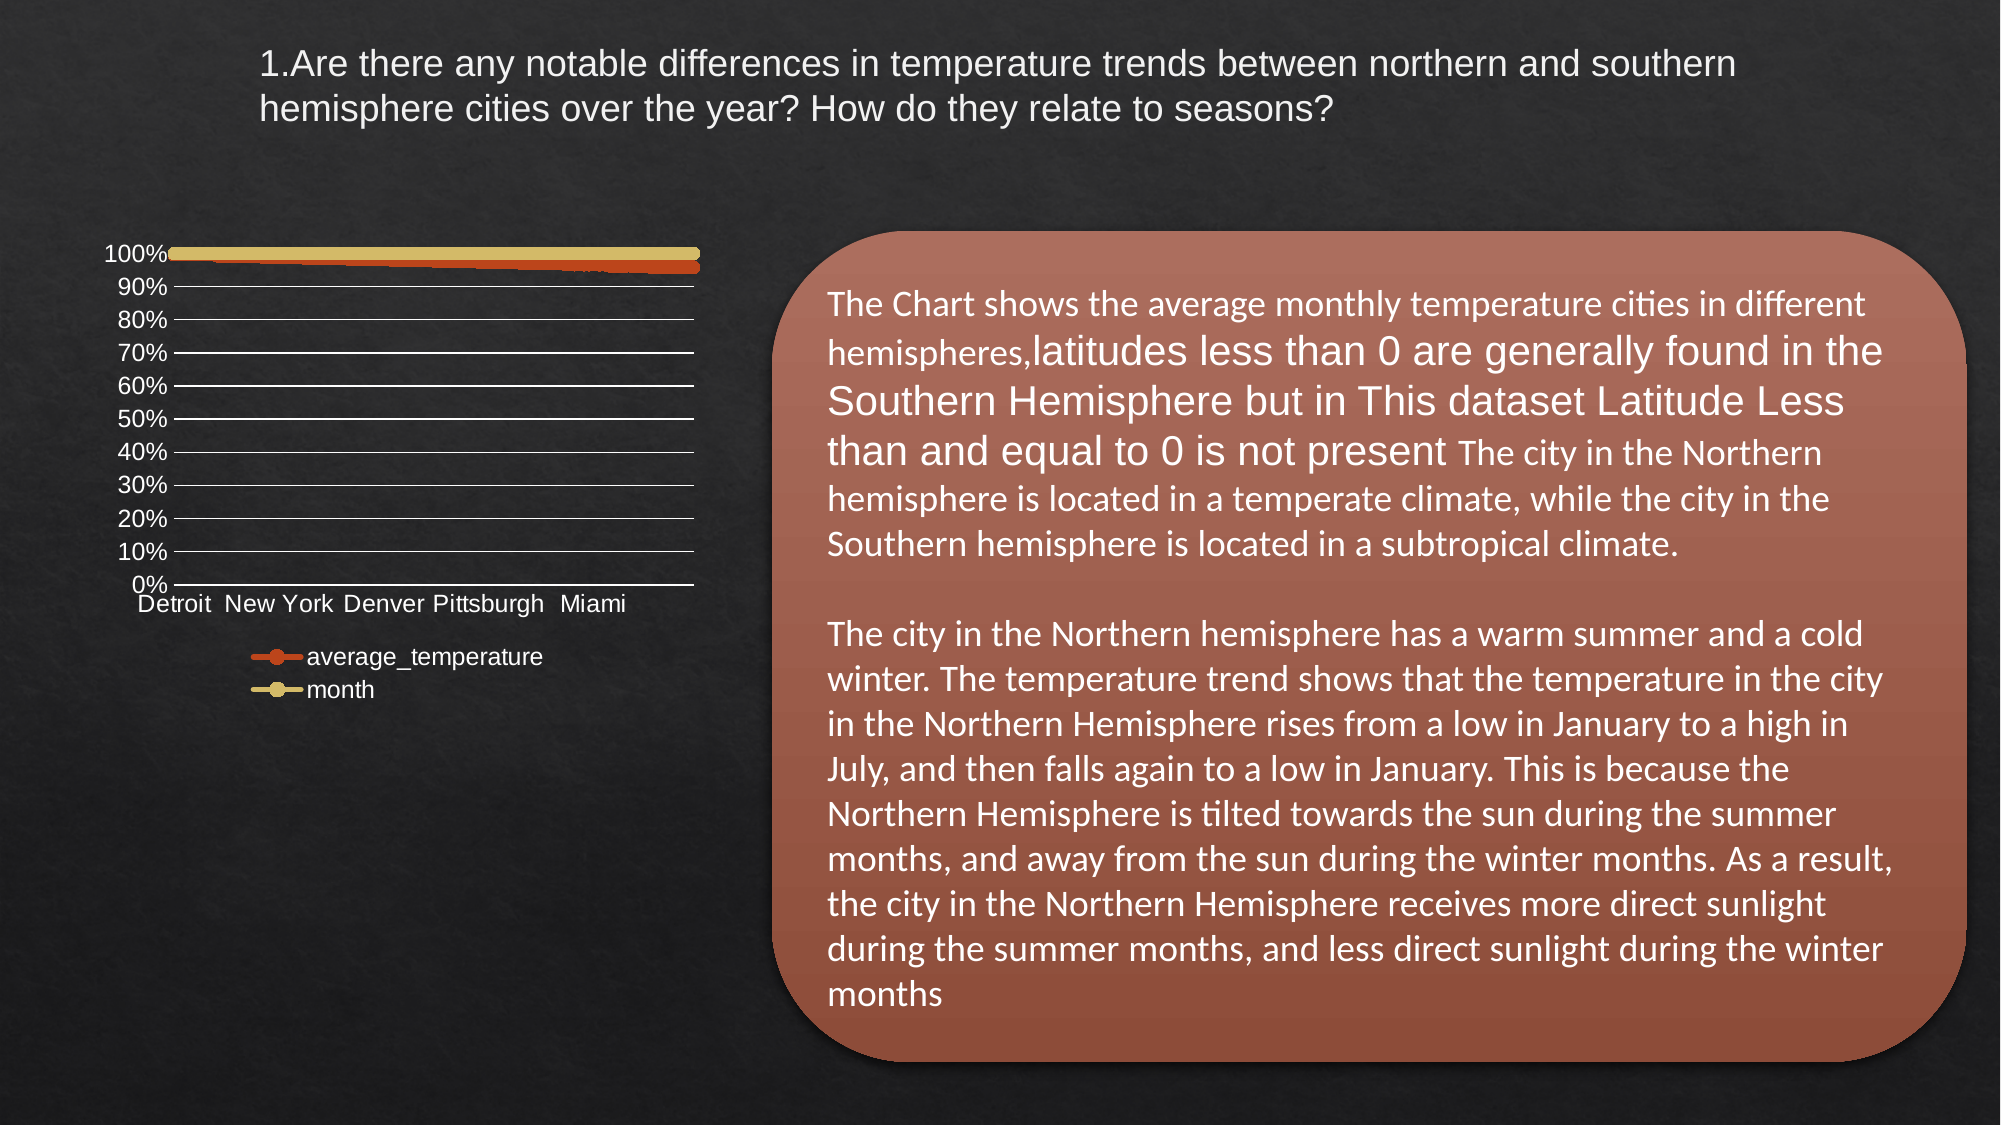

Are there any notable differences in temperature trends between northern and southern hemisphere cities over the year? How do they relate to seasons?

### Chart

| Category | average_temperature | month |
|---|---|---|
| Detroit | 269.386187599166 | 1.0 |
| Denver | 272.339114448164 | 1.0 |
| Nashville | 277.029771548393 | 1.0 |
| Pittsburgh | 271.446155352185 | 1.0 |
| Boston | 272.020711895899 | 1.0 |
| Miami | 293.908632599996 | 1.0 |
| Houston | 284.915931896566 | 1.0 |
| San Francisco | 283.456386800043 | 1.0 |
| San Diego | 285.444258368776 | 1.0 |
| Los Angeles | 285.560478551896 | 1.0 |
| Saint Louis | 273.639002146467 | 1.0 |
| Montreal | 265.618905566513 | 1.0 |
| Charlotte | 278.224176640338 | 1.0 |
| Atlanta | 279.436216470055 | 1.0 |
| Dallas | 281.100642053198 | 1.0 |
| New York | 272.605443778478 | 1.0 |
| Seattle | 277.589314773397 | 1.0 |
| Indianapolis | 271.450849851519 | 1.0 |
| Portland | 276.733184165083 | 1.0 |
| Albuquerque | 273.918558483783 | 1.0 |
| Minneapolis | 264.188910285691 | 1.0 |
| Phoenix | 284.202732005902 | 1.0 |
| San Antonio | 283.849854354446 | 1.0 |
| Chicago | 269.679678432001 | 1.0 |
| Jacksonville | 286.584552535639 | 1.0 |
| Philadelphia | 272.783716091101 | 1.0 |
| Kansas City | 273.076689010294 | 1.0 |
| Las Vegas | 280.309599258281 | 1.0 |
| Toronto | 269.31741469296 | 1.0 |
| Beersheba | 282.826389843409 | 1.0 |
| Vancouver | 276.585787657413 | 1.0 |
| Tel Aviv District | 286.28109292766 | 1.0 |
| Eilat | 286.083201387201 | 1.0 |
| Haifa | 287.884704590699 | 1.0 |
| Nahariyya | 286.574599248099 | 1.0 |
| Jerusalem | 284.734827948934 | 1.0 |
| Minneapolis | 265.16468157846 | 2.0 |
| Saint Louis | 274.145487314582 | 2.0 |
| Montreal | 264.8355044274 | 2.0 |
| Los Angeles | 286.73120536337 | 2.0 |
| Las Vegas | 283.822674383152 | 2.0 |
| New York | 272.579363378898 | 2.0 |
| Albuquerque | 277.755794281894 | 2.0 |
| Denver | 273.901374837363 | 2.0 |
| Philadelphia | 273.096614959018 | 2.0 |
| Jacksonville | 287.611563238421 | 2.0 |
| Chicago | 269.473574038419 | 2.0 |
| Dallas | 283.925672053124 | 2.0 |
| Toronto | 268.13861525384 | 2.0 |
| Portland | 279.159428147638 | 2.0 |
| San Francisco | 284.987995386045 | 2.0 |
| Vancouver | 277.936692577789 | 2.0 |
| Pittsburgh | 271.597281960049 | 2.0 |
| Houston | 287.570940101807 | 2.0 |
| Indianapolis | 271.602266682929 | 2.0 |
| San Diego | 286.558240863448 | 2.0 |
| Atlanta | 280.70768065006 | 2.0 |
| San Antonio | 287.060169501716 | 2.0 |
| Boston | 271.969000428911 | 2.0 |
| Beersheba | 284.21836961711 | 2.0 |
| Miami | 294.288262542175 | 2.0 |
| Detroit | 268.867929172134 | 2.0 |
| Charlotte | 279.527007474776 | 2.0 |
| Eilat | 287.510675140066 | 2.0 |
| Nashville | 278.036688013184 | 2.0 |
| Phoenix | 287.3718047294 | 2.0 |
| Haifa | 288.883167343245 | 2.0 |
| Kansas City | 274.306375359331 | 2.0 |
| Nahariyya | 287.665500841672 | 2.0 |
| Jerusalem | 286.425470787853 | 2.0 |
| Seattle | 279.115782662514 | 2.0 |
| Tel Aviv District | 287.127349422823 | 2.0 |
| Eilat | 291.799512935462 | 3.0 |
| Atlanta | 285.139128042726 | 3.0 |
| San Diego | 288.11741777376 | 3.0 |
| Indianapolis | 277.467915109469 | 3.0 |
| Nashville | 282.789278395691 | 3.0 |
| Chicago | 275.1277267602 | 3.0 |
| Portland | 281.697858637511 | 3.0 |
| Saint Louis | 279.990959004758 | 3.0 |
| Los Angeles | 288.6372770377 | 3.0 |
| Seattle | 281.074323346265 | 3.0 |
| Houston | 290.551127789142 | 3.0 |
| Denver | 278.155620415918 | 3.0 |
| Montreal | 269.776317231566 | 3.0 |
| Albuquerque | 282.516876751445 | 3.0 |
| San Antonio | 290.116626654481 | 3.0 |
| New York | 276.761907594284 | 3.0 |
| Boston | 274.956680778949 | 3.0 |
| Minneapolis | 272.877483038057 | 3.0 |
| Beersheba | 287.616751150701 | 3.0 |
| Dallas | 287.522022323292 | 3.0 |
| Philadelphia | 277.268830698117 | 3.0 |
| Toronto | 272.305913926434 | 3.0 |
| Tel Aviv District | 290.253544283734 | 3.0 |
| Pittsburgh | 276.530047539295 | 3.0 |
| Phoenix | 291.825838370158 | 3.0 |
| Miami | 295.520814094605 | 3.0 |
| Haifa | 290.719916399658 | 3.0 |
| Charlotte | 283.610726494034 | 3.0 |
| Nahariyya | 290.001101780329 | 3.0 |
| Las Vegas | 288.734366699253 | 3.0 |
| Jacksonville | 290.093331809054 | 3.0 |
| Jerusalem | 289.436384211212 | 3.0 |
| Vancouver | 280.155815686466 | 3.0 |
| Detroit | 273.978885922513 | 3.0 |
| Kansas City | 280.770106430763 | 3.0 |
| San Francisco | 286.431085972417 | 3.0 |
| Seattle | 283.333814122418 | 4.0 |
| Toronto | 279.35811820302 | 4.0 |
| Las Vegas | 291.587180657427 | 4.0 |
| Nashville | 289.404520237128 | 4.0 |
| Atlanta | 290.36490728395 | 4.0 |
| Houston | 294.031152334852 | 4.0 |
| San Antonio | 293.884570790573 | 4.0 |
| Miami | 297.973566763129 | 4.0 |
| Pittsburgh | 284.447544249707 | 4.0 |
| Indianapolis | 285.396472005252 | 4.0 |
| Detroit | 281.53970932368 | 4.0 |
| Beersheba | 290.991550052842 | 4.0 |
| Los Angeles | 289.627184347456 | 4.0 |
| Phoenix | 294.566348961227 | 4.0 |
| Chicago | 282.185442759444 | 4.0 |
| Tel Aviv District | 292.625872523367 | 4.0 |
| Dallas | 291.955633328707 | 4.0 |
| New York | 284.062340259144 | 4.0 |
| Eilat | 295.259725813961 | 4.0 |
| Philadelphia | 284.988591545259 | 4.0 |
| Portland | 283.817126604288 | 4.0 |
| Albuquerque | 285.652280477448 | 4.0 |
| San Diego | 288.945890950506 | 4.0 |
| Haifa | 292.751156702938 | 4.0 |
| Montreal | 278.840932661183 | 4.0 |
| San Francisco | 287.45915438508 | 4.0 |
| Saint Louis | 287.306644827374 | 4.0 |
| Boston | 281.90263051142 | 4.0 |
| Nahariyya | 292.128033821663 | 4.0 |
| Minneapolis | 280.388447159756 | 4.0 |
| Kansas City | 286.450185718646 | 4.0 |
| Jerusalem | 292.049544706908 | 4.0 |
| Jacksonville | 294.360160401344 | 4.0 |
| Vancouver | 282.808979109277 | 4.0 |
| Denver | 280.987653480699 | 4.0 |
| Charlotte | 289.6288686657 | 4.0 |
| Jerusalem | 295.61610422551 | 5.0 |
| San Antonio | 296.497302944307 | 5.0 |
| Jacksonville | 296.979149611165 | 5.0 |
| Detroit | 288.662707812103 | 5.0 |
| Atlanta | 293.881311762724 | 5.0 |
| Beersheba | 294.637095778747 | 5.0 |
| Indianapolis | 290.907639375545 | 5.0 |
| Nashville | 293.257791513982 | 5.0 |
| Chicago | 287.948768897537 | 5.0 |
| Saint Louis | 292.098696451961 | 5.0 |
| Minneapolis | 287.548712920392 | 5.0 |
| Portland | 287.715237288189 | 5.0 |
| Tel Aviv District | 296.012348401236 | 5.0 |
| Dallas | 295.484601043391 | 5.0 |
| San Francisco | 288.991685309259 | 5.0 |
| Vancouver | 286.871250007536 | 5.0 |
| Seattle | 287.091708180901 | 5.0 |
| Kansas City | 291.232487168341 | 5.0 |
| Eilat | 299.958820125864 | 5.0 |
| Los Angeles | 290.994682821258 | 5.0 |
| San Diego | 290.22379549903 | 5.0 |
| Las Vegas | 296.065886573875 | 5.0 |
| Phoenix | 298.619909500848 | 5.0 |
| Haifa | 296.381854037634 | 5.0 |
| Albuquerque | 289.369485888496 | 5.0 |
| Boston | 287.418256755231 | 5.0 |
| Montreal | 287.664433144645 | 5.0 |
| New York | 289.717402271232 | 5.0 |
| Nahariyya | 294.808142278797 | 5.0 |
| Philadelphia | 290.145284920225 | 5.0 |
| Denver | 285.278959807988 | 5.0 |
| Toronto | 286.93963642639 | 5.0 |
| Pittsburgh | 289.612807624979 | 5.0 |
| Miami | 299.356153463517 | 5.0 |
| Charlotte | 293.356875400498 | 5.0 |
| Houston | 297.031787396982 | 5.0 |
| Montreal | 291.273033052944 | 6.0 |
| Beersheba | 296.77036707291 | 6.0 |
| Nashville | 297.784720134638 | 6.0 |
| Houston | 300.708699307557 | 6.0 |
| Albuquerque | 296.687797937305 | 6.0 |
| Indianapolis | 295.732198741707 | 6.0 |
| Boston | 292.173164265979 | 6.0 |
| Vancouver | 289.378407590553 | 6.0 |
| Denver | 292.923068195303 | 6.0 |
| San Antonio | 300.306601923545 | 6.0 |
| Kansas City | 297.433664394085 | 6.0 |
| Chicago | 293.06378461416 | 6.0 |
| Seattle | 289.586508091893 | 6.0 |
| Los Angeles | 294.02161090884 | 6.0 |
| San Francisco | 291.006090626268 | 6.0 |
| Minneapolis | 293.329466195558 | 6.0 |
| San Diego | 292.496027675676 | 6.0 |
| Saint Louis | 297.557886522915 | 6.0 |
| Atlanta | 297.907795512129 | 6.0 |
| Tel Aviv District | 298.934896298267 | 6.0 |
| Detroit | 293.405682538195 | 6.0 |
| Eilat | 303.068024975224 | 6.0 |
| Jacksonville | 299.916236746114 | 6.0 |
| Las Vegas | 303.975529247239 | 6.0 |
| Charlotte | 297.629356714981 | 6.0 |
| Dallas | 300.704576360771 | 6.0 |
| Haifa | 299.337915012036 | 6.0 |
| Miami | 300.602638803621 | 6.0 |
| Pittsburgh | 293.79372327581 | 6.0 |
| Portland | 290.503579741232 | 6.0 |
| Toronto | 291.402043736018 | 6.0 |
| Nahariyya | 297.68400069431 | 6.0 |
| Jerusalem | 297.878246204394 | 6.0 |
| Philadelphia | 295.119452836827 | 6.0 |
| Phoenix | 305.532616632554 | 6.0 |
| New York | 294.622516852459 | 6.0 |
| Atlanta | 298.918748993384 | 7.0 |
| Vancouver | 292.126039233822 | 7.0 |
| Montreal | 294.300587247437 | 7.0 |
| Kansas City | 298.642836886043 | 7.0 |
| Tel Aviv District | 300.841867420862 | 7.0 |
| Albuquerque | 296.530024920053 | 7.0 |
| Detroit | 295.682160230878 | 7.0 |
| Houston | 301.981311495366 | 7.0 |
| Eilat | 305.553980976743 | 7.0 |
| Jacksonville | 300.866322917717 | 7.0 |
| Seattle | 292.049279088139 | 7.0 |
| Dallas | 302.596537477082 | 7.0 |
| Las Vegas | 306.268569814012 | 7.0 |
| Minneapolis | 295.329521351254 | 7.0 |
| Denver | 295.286624138802 | 7.0 |
| San Antonio | 302.011009015513 | 7.0 |
| Haifa | 301.591588667395 | 7.0 |
| Charlotte | 298.784056271697 | 7.0 |
| Saint Louis | 298.53269562229 | 7.0 |
| Miami | 301.58830662851 | 7.0 |
| Pittsburgh | 295.323004227702 | 7.0 |
| Los Angeles | 296.425531568365 | 7.0 |
| Portland | 293.474854792217 | 7.0 |
| Nahariyya | 300.141663722742 | 7.0 |
| Boston | 295.948143386902 | 7.0 |
| Chicago | 295.717580427327 | 7.0 |
| Toronto | 294.579692798241 | 7.0 |
| Nashville | 298.959449759782 | 7.0 |
| Beersheba | 298.049008766583 | 7.0 |
| San Francisco | 292.621701811328 | 7.0 |
| Jerusalem | 299.618820251552 | 7.0 |
| Phoenix | 307.239265706981 | 7.0 |
| Philadelphia | 297.633993427874 | 7.0 |
| San Diego | 294.987231852005 | 7.0 |
| New York | 297.821355461983 | 7.0 |
| Indianapolis | 296.285597705833 | 7.0 |
| Tel Aviv District | 301.97035465867 | 8.0 |
| Chicago | 295.294978881832 | 8.0 |
| Nashville | 297.994222605325 | 8.0 |
| Atlanta | 298.257097454885 | 8.0 |
| Detroit | 294.818870369609 | 8.0 |
| Eilat | 305.249268114745 | 8.0 |
| Jacksonville | 300.645790058525 | 8.0 |
| Charlotte | 297.698524200283 | 8.0 |
| Miami | 301.689716912529 | 8.0 |
| Pittsburgh | 294.289497163148 | 8.0 |
| Toronto | 293.701722771726 | 8.0 |
| Philadelphia | 295.817693657407 | 8.0 |
| New York | 296.389139939258 | 8.0 |
| Montreal | 293.049933060816 | 8.0 |
| Boston | 294.717422623605 | 8.0 |
| Vancouver | 292.255955895921 | 8.0 |
| Haifa | 302.340679021134 | 8.0 |
| Portland | 293.933623154184 | 8.0 |
| San Francisco | 292.010339212709 | 8.0 |
| Seattle | 292.336526409796 | 8.0 |
| Los Angeles | 296.374907530991 | 8.0 |
| San Diego | 295.187755098117 | 8.0 |
| Las Vegas | 303.7270045226 | 8.0 |
| Beersheba | 298.723878054081 | 8.0 |
| Nahariyya | 300.792314016273 | 8.0 |
| Phoenix | 305.509030343579 | 8.0 |
| Albuquerque | 294.093885766324 | 8.0 |
| Jerusalem | 300.794784128908 | 8.0 |
| Denver | 293.410002238637 | 8.0 |
| San Antonio | 301.990421424154 | 8.0 |
| Dallas | 302.426119938511 | 8.0 |
| Indianapolis | 295.931992644678 | 8.0 |
| Houston | 301.683417500702 | 8.0 |
| Kansas City | 297.443670597009 | 8.0 |
| Minneapolis | 293.991638324884 | 8.0 |
| Saint Louis | 297.497318772415 | 8.0 |
| Saint Louis | 294.662423177818 | 9.0 |
| Vancouver | 288.427139021302 | 9.0 |
| San Diego | 294.826690756119 | 9.0 |
| Jerusalem | 299.252741057793 | 9.0 |
| Detroit | 291.664525985051 | 9.0 |
| Atlanta | 295.739771477624 | 9.0 |
| Boston | 291.748152709734 | 9.0 |
| Las Vegas | 299.136551753935 | 9.0 |
| Nahariyya | 299.719534424182 | 9.0 |
| Dallas | 299.641353992433 | 9.0 |
| Los Angeles | 295.893929179164 | 9.0 |
| Jacksonville | 299.032772979681 | 9.0 |
| Indianapolis | 292.73318165542 | 9.0 |
| Houston | 299.653710355823 | 9.0 |
| New York | 293.287326191416 | 9.0 |
| Haifa | 301.639178705096 | 9.0 |
| San Francisco | 292.117253087185 | 9.0 |
| Toronto | 290.975597584633 | 9.0 |
| Beersheba | 296.991326624465 | 9.0 |
| Charlotte | 295.016658622796 | 9.0 |
| Nashville | 295.236672445992 | 9.0 |
| Denver | 290.32391510556 | 9.0 |
| San Antonio | 299.387508929819 | 9.0 |
| Phoenix | 302.101603720636 | 9.0 |
| Eilat | 302.649689919819 | 9.0 |
| Montreal | 290.046734927554 | 9.0 |
| Portland | 289.985509563079 | 9.0 |
| Kansas City | 295.068721766735 | 9.0 |
| Miami | 300.937874373882 | 9.0 |
| Philadelphia | 292.864278794301 | 9.0 |
| Chicago | 292.796219418505 | 9.0 |
| Albuquerque | 291.830166289404 | 9.0 |
| Minneapolis | 290.939071734045 | 9.0 |
| Seattle | 288.836096418548 | 9.0 |
| Pittsburgh | 291.453305447209 | 9.0 |
| Tel Aviv District | 300.830169919753 | 9.0 |
| Nahariyya | 296.97772356556 | 10.0 |
| Jacksonville | 295.577027298156 | 10.0 |
| San Francisco | 289.323920088977 | 10.0 |
| Indianapolis | 286.082284406987 | 10.0 |
| Detroit | 285.346790168677 | 10.0 |
| Portland | 284.828423346701 | 10.0 |
| Jerusalem | 294.898050805634 | 10.0 |
| Atlanta | 290.339087854159 | 10.0 |
| Vancouver | 283.777567299539 | 10.0 |
| Haifa | 297.986028928743 | 10.0 |
| Eilat | 298.06762730136 | 10.0 |
| Tel Aviv District | 296.860312277396 | 10.0 |
| Nashville | 289.384581208537 | 10.0 |
| Beersheba | 293.69201708493 | 10.0 |
| Chicago | 286.091673834815 | 10.0 |
| Boston | 286.343695027078 | 10.0 |
| Montreal | 283.290170880372 | 10.0 |
| Saint Louis | 287.901365872638 | 10.0 |
| New York | 287.60568556672 | 10.0 |
| Philadelphia | 286.958843744465 | 10.0 |
| Minneapolis | 282.535518177673 | 10.0 |
| Toronto | 284.519709757649 | 10.0 |
| Pittsburgh | 285.63043655154 | 10.0 |
| Kansas City | 288.310809073538 | 10.0 |
| Miami | 299.308496551295 | 10.0 |
| Charlotte | 289.38839650949 | 10.0 |
| Houston | 295.337758637514 | 10.0 |
| Dallas | 293.498444999536 | 10.0 |
| San Antonio | 295.252884466099 | 10.0 |
| Denver | 282.558189656186 | 10.0 |
| Albuquerque | 285.716417457675 | 10.0 |
| Phoenix | 295.829256192445 | 10.0 |
| Las Vegas | 291.500240717424 | 10.0 |
| San Diego | 291.785412333838 | 10.0 |
| Los Angeles | 292.028351679637 | 10.0 |
| Seattle | 284.387759384755 | 10.0 |
| Jacksonville | 290.817046450122 | 11.0 |
| San Diego | 288.490914812991 | 11.0 |
| Detroit | 278.136321205945 | 11.0 |
| Las Vegas | 285.268125036733 | 11.0 |
| Atlanta | 284.256911210018 | 11.0 |
| Haifa | 293.456741484956 | 11.0 |
| Indianapolis | 278.877944876309 | 11.0 |
| San Francisco | 285.93377854734 | 11.0 |
| Nashville | 282.761883207313 | 11.0 |
| Dallas | 287.210555585157 | 11.0 |
| Tel Aviv District | 293.288035121397 | 11.0 |
| Saint Louis | 280.837563795913 | 11.0 |
| Vancouver | 279.384032486708 | 11.0 |
| Minneapolis | 274.672854149635 | 11.0 |
| Eilat | 293.627212926491 | 11.0 |
| Kansas City | 281.73912541518 | 11.0 |
| Beersheba | 288.493490957088 | 11.0 |
| Houston | 290.083754410907 | 11.0 |
| Phoenix | 289.714706150275 | 11.0 |
| Boston | 279.631506240725 | 11.0 |
| Jerusalem | 290.401577837789 | 11.0 |
| Montreal | 275.324231843505 | 11.0 |
| Albuquerque | 279.687195736295 | 11.0 |
| New York | 280.634584841187 | 11.0 |
| Seattle | 280.515637250361 | 11.0 |
| Philadelphia | 280.084497112596 | 11.0 |
| Denver | 277.686324216834 | 11.0 |
| Chicago | 278.65709943516 | 11.0 |
| San Antonio | 289.481585208677 | 11.0 |
| Toronto | 277.915659853378 | 11.0 |
| Pittsburgh | 278.546898328312 | 11.0 |
| Nahariyya | 293.224933952806 | 11.0 |
| Miami | 296.448269441065 | 11.0 |
| Los Angeles | 288.609219087099 | 11.0 |
| Charlotte | 282.818369486875 | 11.0 |
| Portland | 281.23141709792 | 11.0 |
| Chicago | 273.682313610925 | 12.0 |
| Detroit | 273.750438089134 | 12.0 |
| Atlanta | 282.734333341631 | 12.0 |
| Indianapolis | 274.900666954879 | 12.0 |
| Montreal | 269.505445950121 | 12.0 |
| Nashville | 280.486653961793 | 12.0 |
| Portland | 277.22466077151 | 12.0 |
| Phoenix | 284.009068938873 | 12.0 |
| Saint Louis | 276.103313408449 | 12.0 |
| New York | 277.537743911272 | 12.0 |
| Minneapolis | 267.291251721708 | 12.0 |
| Kansas City | 275.157350150454 | 12.0 |
| Philadelphia | 277.667535510788 | 12.0 |
| Albuquerque | 274.404792036879 | 12.0 |
| Houston | 287.096930299995 | 12.0 |
| San Francisco | 283.170202191903 | 12.0 |
| Seattle | 277.408084797645 | 12.0 |
| Haifa | 289.376348401403 | 12.0 |
| Denver | 271.776250411701 | 12.0 |
| Eilat | 288.336898760293 | 12.0 |
| Los Angeles | 285.216750229325 | 12.0 |
| Nahariyya | 288.54895536025 | 12.0 |
| Pittsburgh | 275.957374805522 | 12.0 |
| Vancouver | 276.268192186748 | 12.0 |
| Tel Aviv District | 288.299499496384 | 12.0 |
| San Antonio | 285.755276784266 | 12.0 |
| Boston | 276.063843238155 | 12.0 |
| Miami | 296.116276501351 | 12.0 |
| Beersheba | 284.45311781461 | 12.0 |
| Dallas | 282.750475145193 | 12.0 |
| San Diego | 285.326844220198 | 12.0 |
| Charlotte | 281.586676409625 | 12.0 |
| Jerusalem | 286.421822823536 | 12.0 |
| Las Vegas | 279.779791240716 | 12.0 |
| Jacksonville | 289.543049595989 | 12.0 |
| Toronto | 273.525082437388 | 12.0 |
The Chart shows the average monthly temperature cities in different hemispheres,latitudes less than 0 are generally found in the Southern Hemisphere but in This dataset Latitude Less than and equal to 0 is not present The city in the Northern hemisphere is located in a temperate climate, while the city in the Southern hemisphere is located in a subtropical climate.

The city in the Northern hemisphere has a warm summer and a cold winter. The temperature trend shows that the temperature in the city in the Northern Hemisphere rises from a low in January to a high in July, and then falls again to a low in January. This is because the Northern Hemisphere is tilted towards the sun during the summer months, and away from the sun during the winter months. As a result, the city in the Northern Hemisphere receives more direct sunlight during the summer months, and less direct sunlight during the winter months